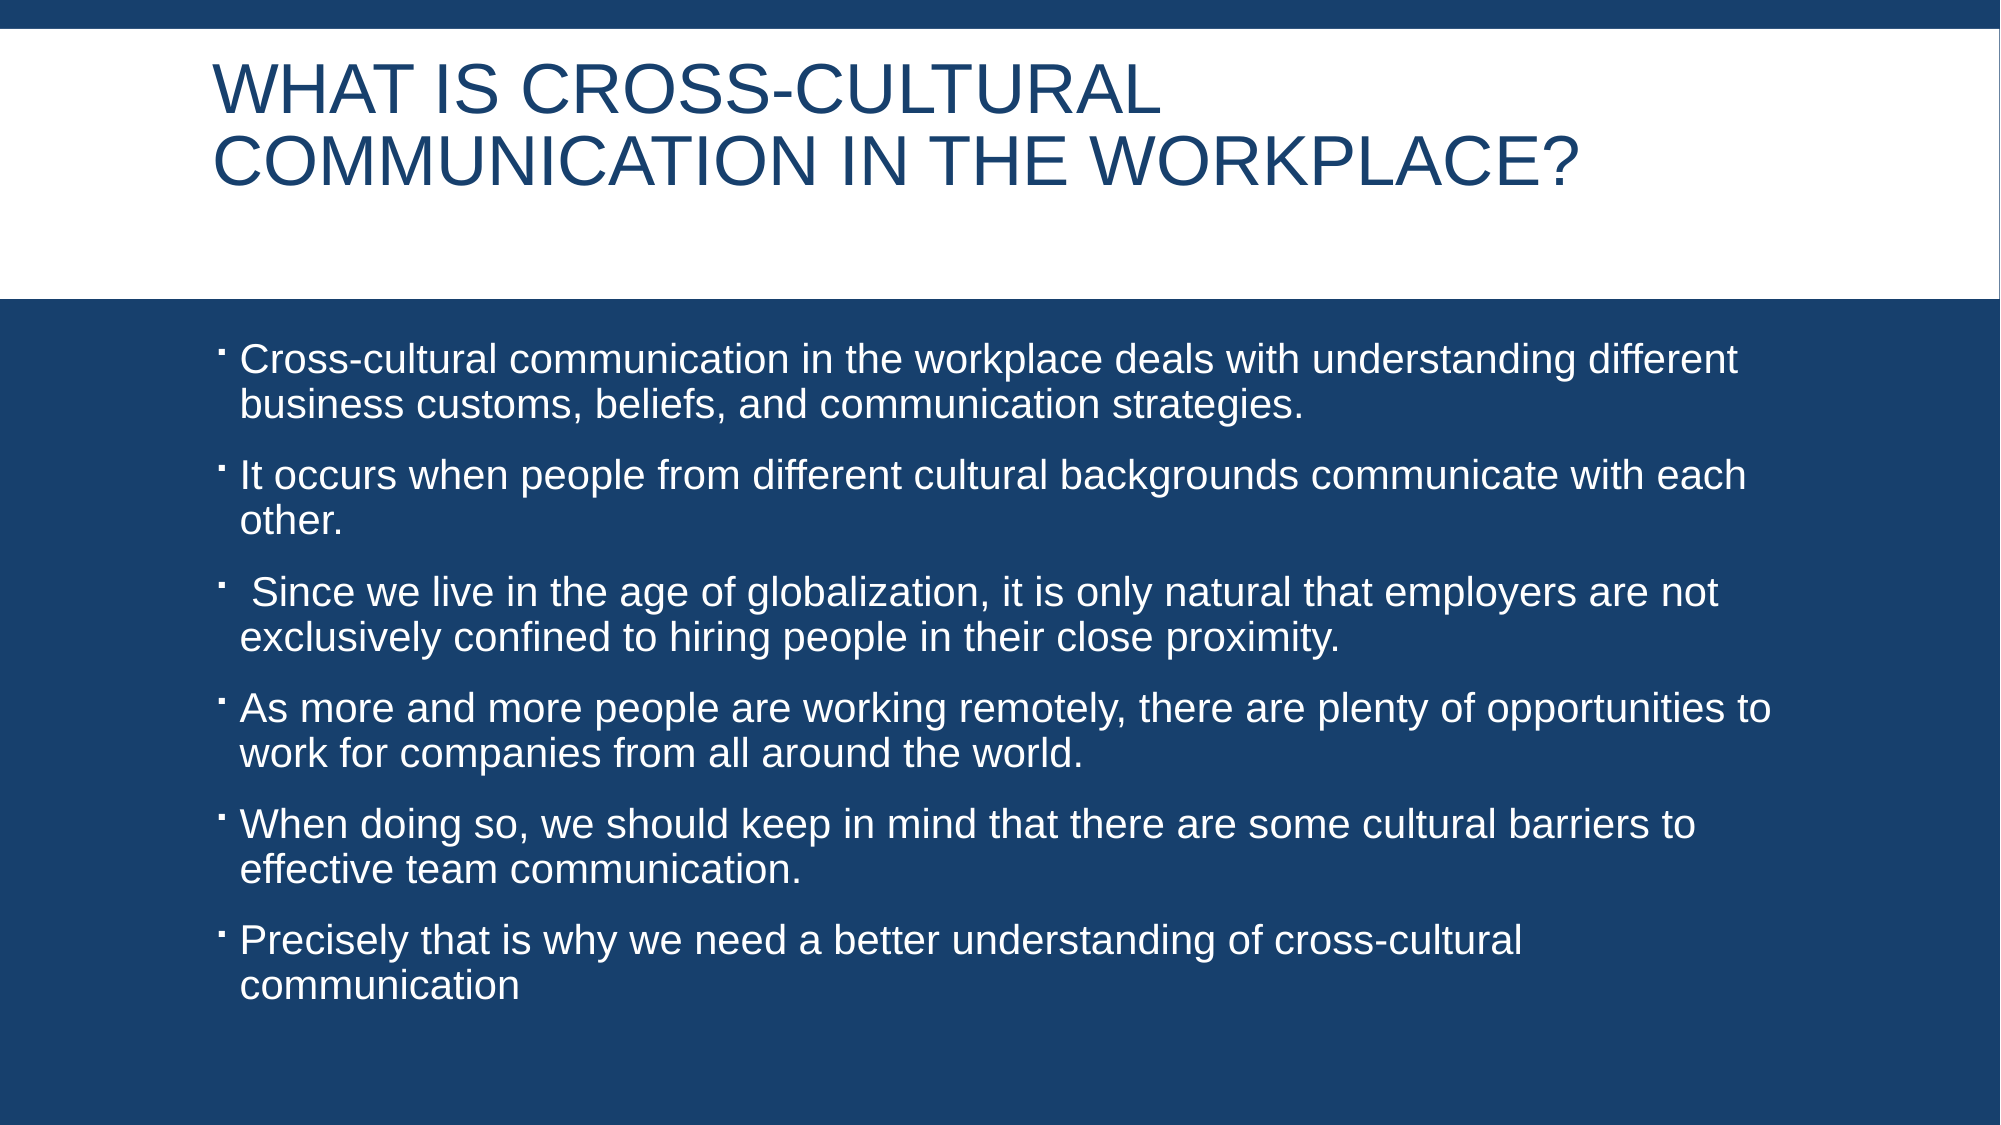

# What is cross-cultural communication in the workplace?
Cross-cultural communication in the workplace deals with understanding different business customs, beliefs, and communication strategies.
It occurs when people from different cultural backgrounds communicate with each other.
 Since we live in the age of globalization, it is only natural that employers are not exclusively confined to hiring people in their close proximity.
As more and more people are working remotely, there are plenty of opportunities to work for companies from all around the world.
When doing so, we should keep in mind that there are some cultural barriers to effective team communication.
Precisely that is why we need a better understanding of cross-cultural communication